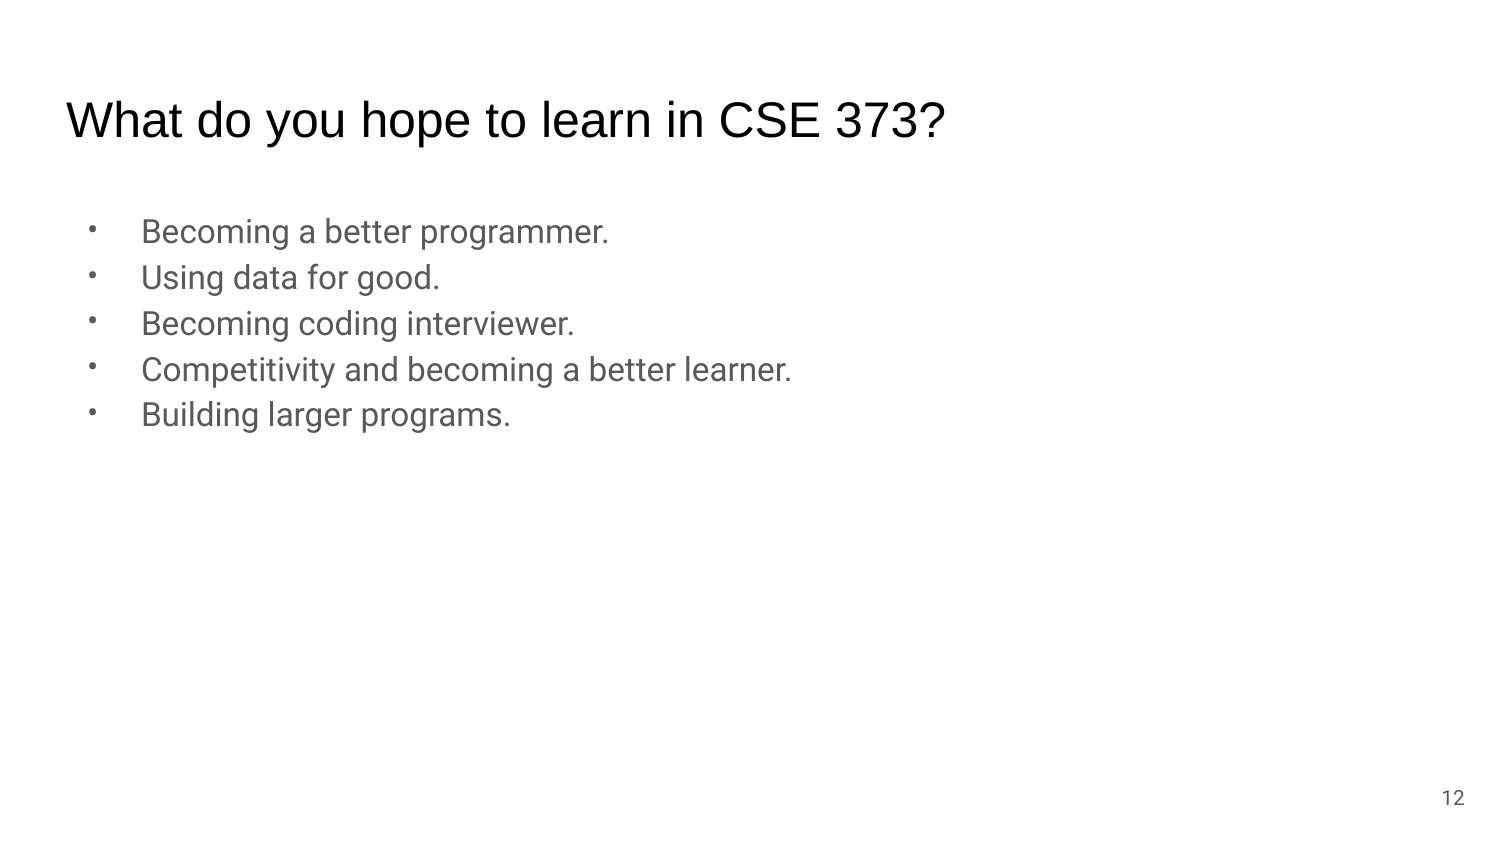

# What do you hope to learn in CSE 373?
Becoming a better programmer.
Using data for good.
Becoming coding interviewer.
Competitivity and becoming a better learner.
Building larger programs.
12